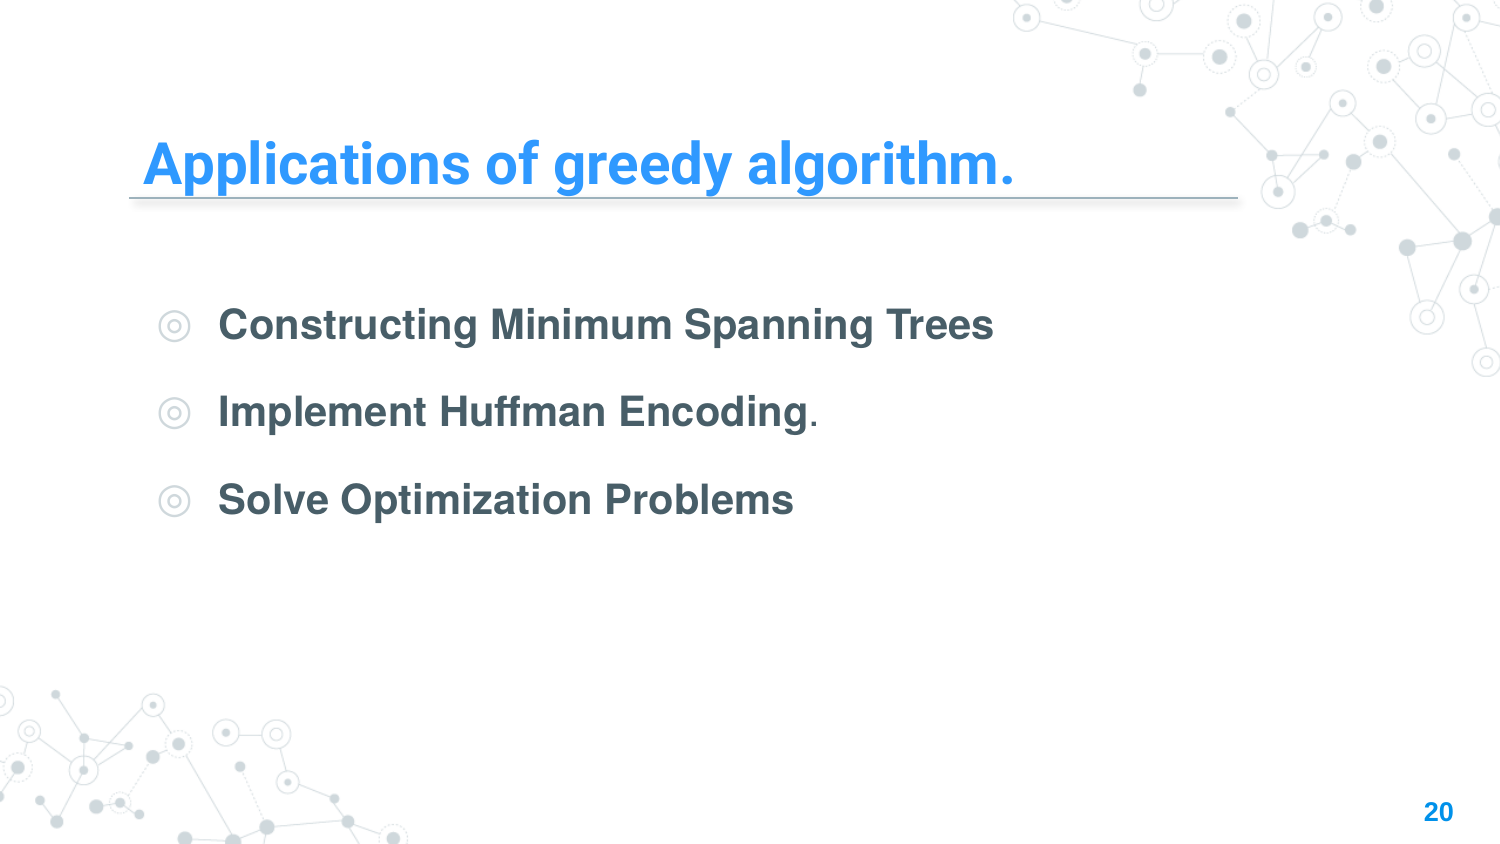

# Applications of greedy algorithm.
Constructing Minimum Spanning Trees
Implement Huffman Encoding.
Solve Optimization Problems
20